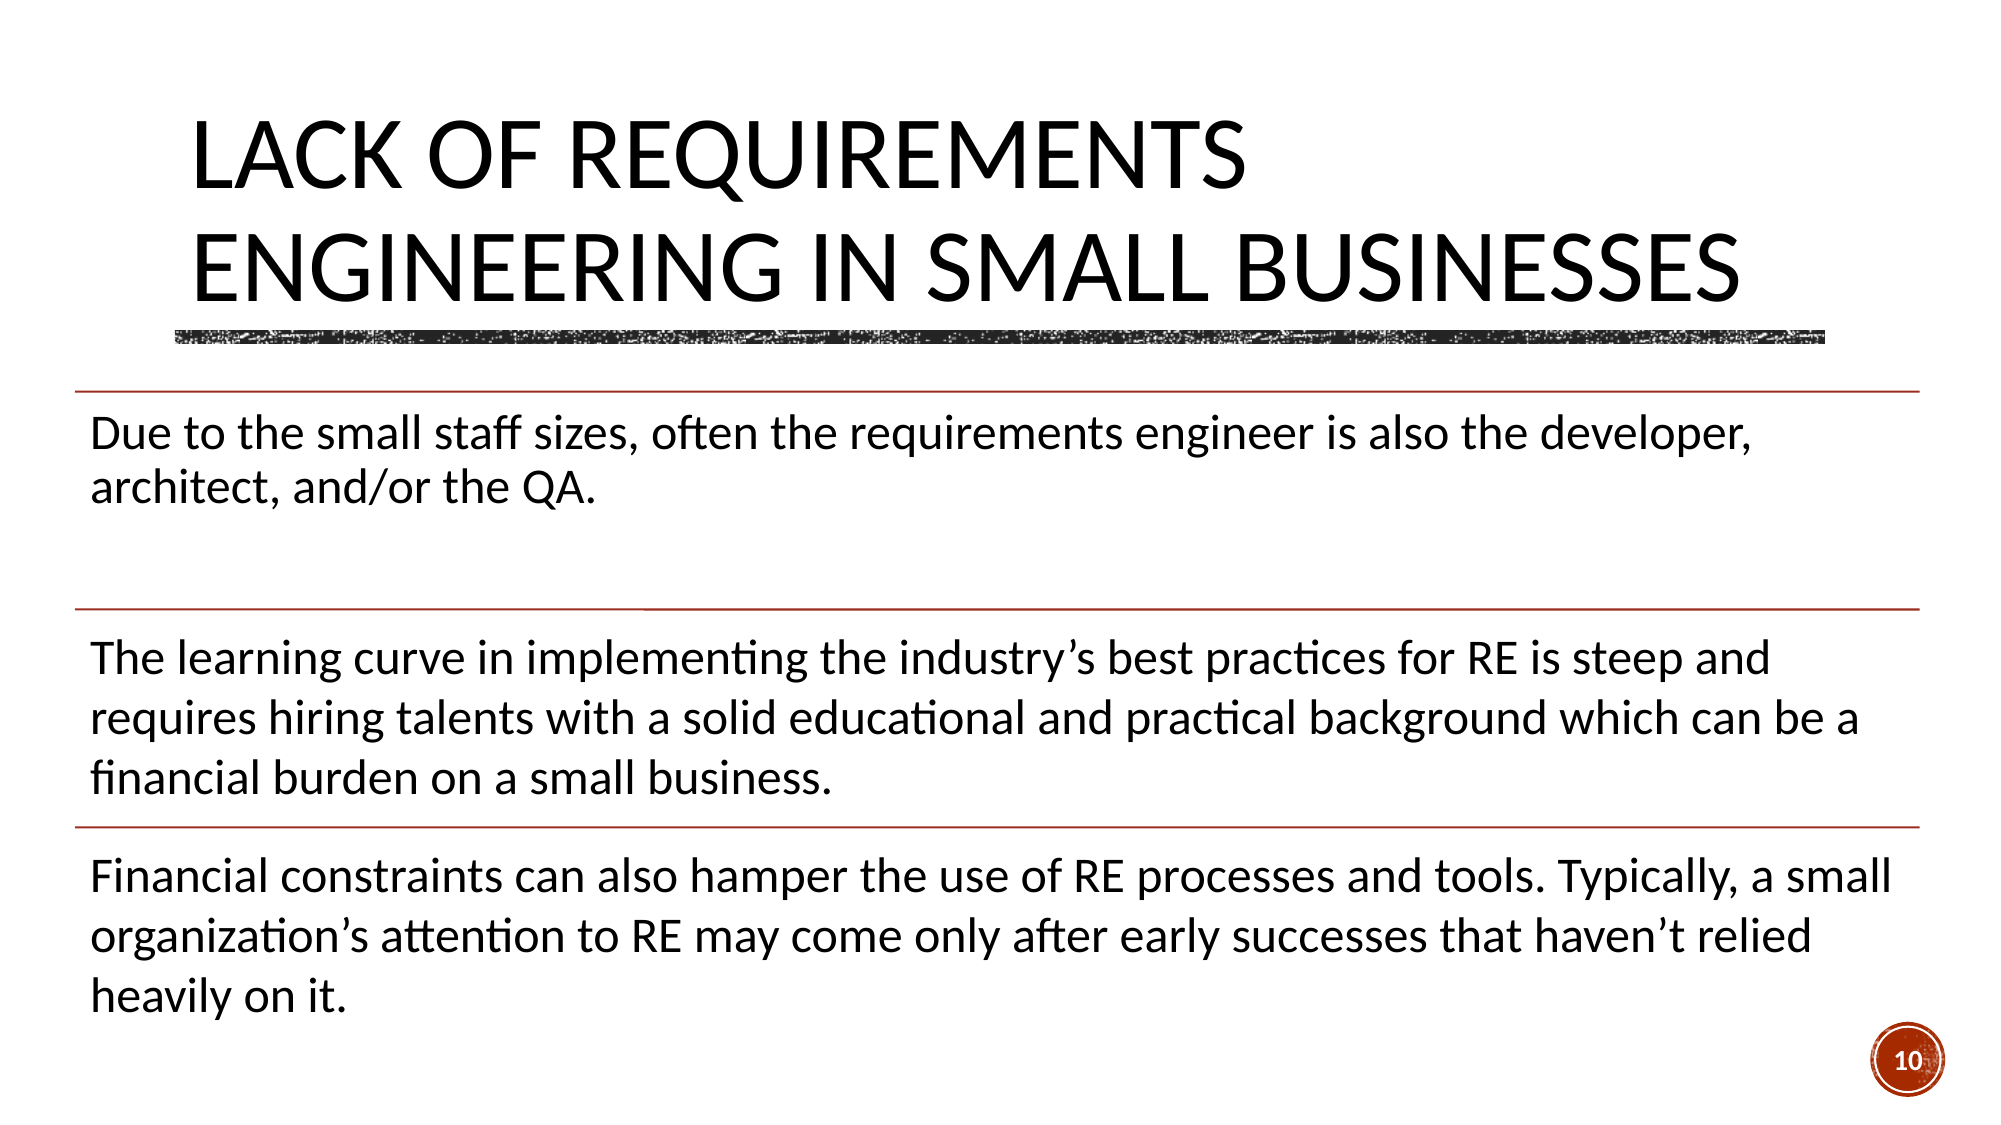

# LACK OF REQUIREMENTS ENGINEERING IN SMALL BUSINESSES

Due to the small staff sizes, often the requirements engineer is also the developer, architect, and/or the QA.
The learning curve in implementing the industry’s best practices for RE is steep and requires hiring talents with a solid educational and practical background which can be a financial burden on a small business.
Financial constraints can also hamper the use of RE processes and tools. Typically, a small organization’s attention to RE may come only after early successes that haven’t relied heavily on it.
10